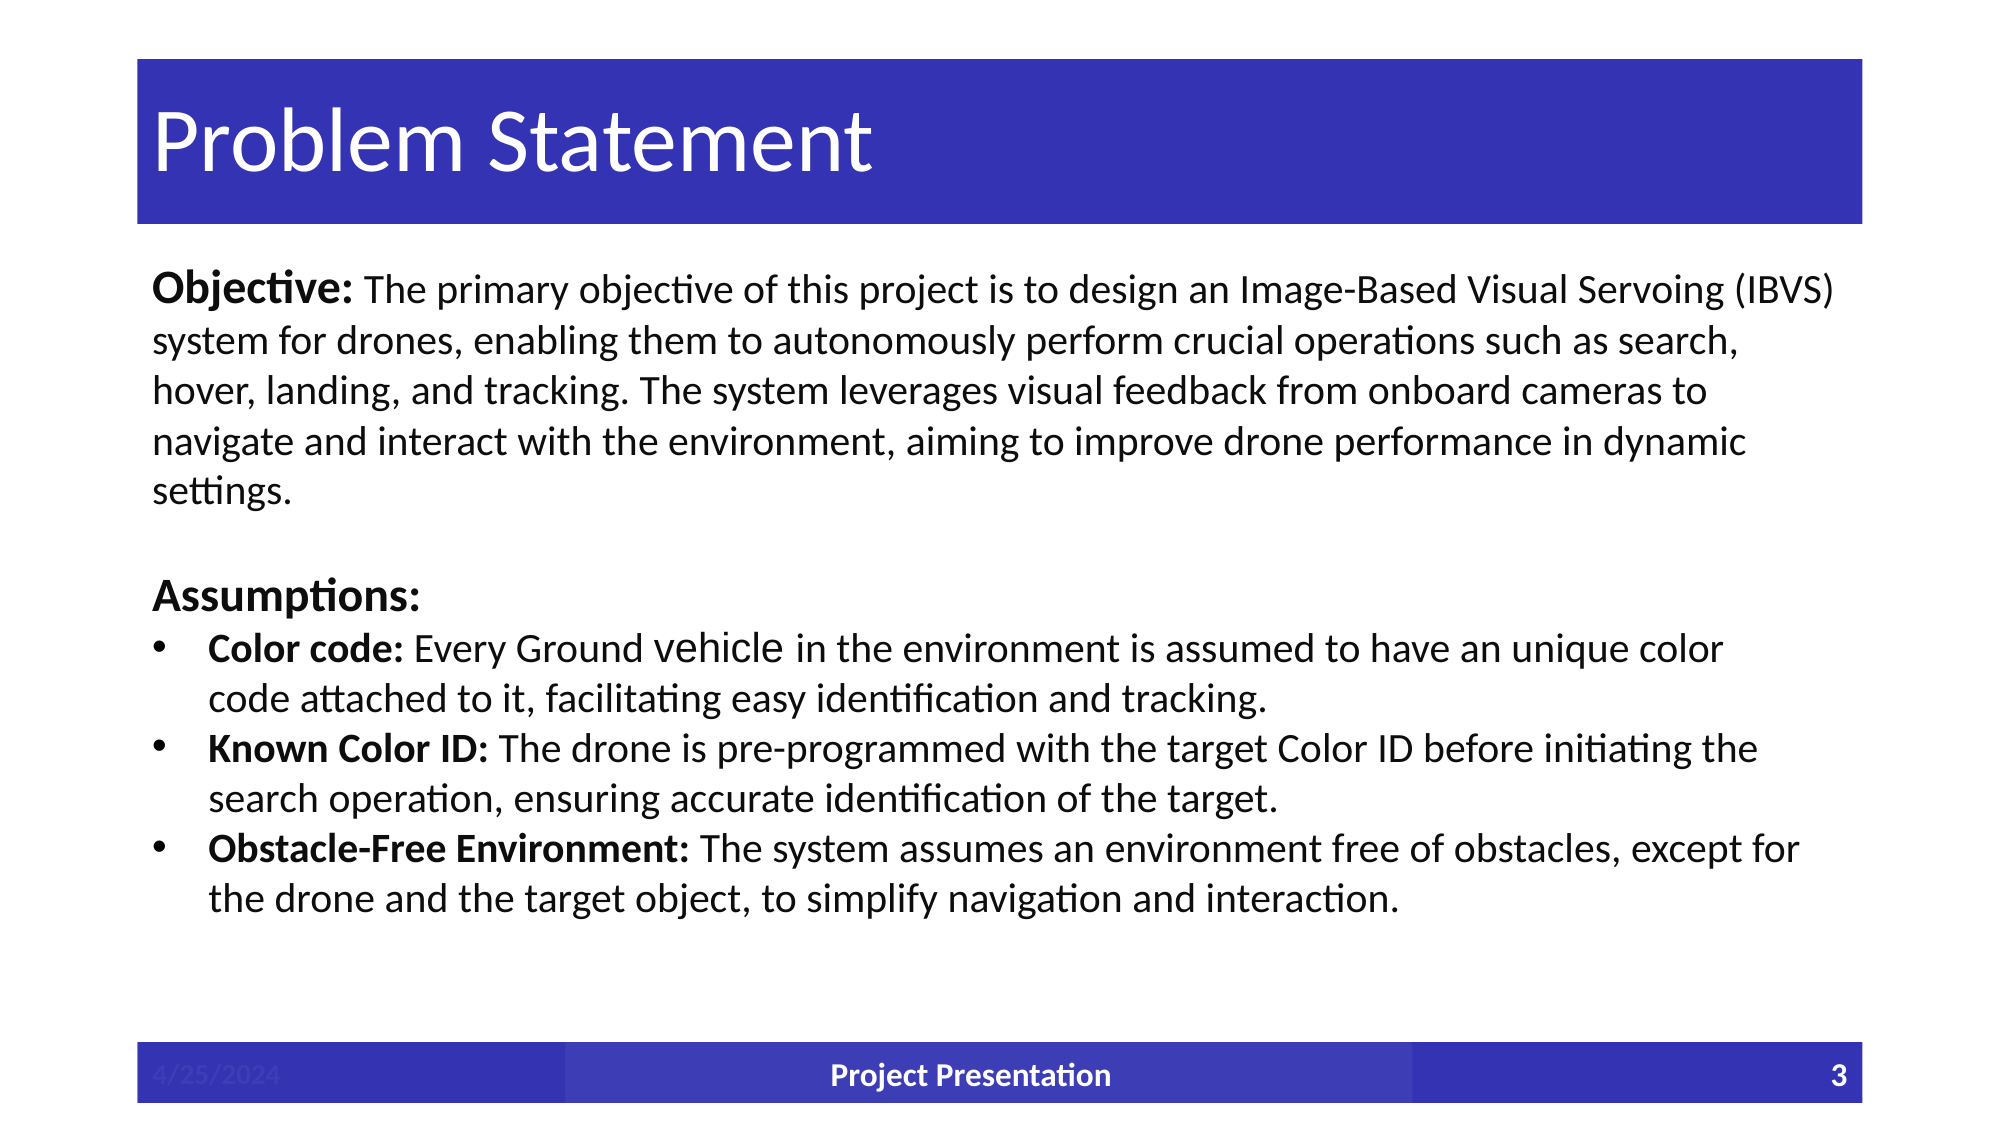

# Problem Statement
Objective: The primary objective of this project is to design an Image-Based Visual Servoing (IBVS) system for drones, enabling them to autonomously perform crucial operations such as search, hover, landing, and tracking. The system leverages visual feedback from onboard cameras to navigate and interact with the environment, aiming to improve drone performance in dynamic settings.

Assumptions:
Color code: Every Ground vehicle in the environment is assumed to have an unique color code attached to it, facilitating easy identification and tracking.
Known Color ID: The drone is pre-programmed with the target Color ID before initiating the search operation, ensuring accurate identification of the target.
Obstacle-Free Environment: The system assumes an environment free of obstacles, except for the drone and the target object, to simplify navigation and interaction.

4/25/2024
Project Presentation
3